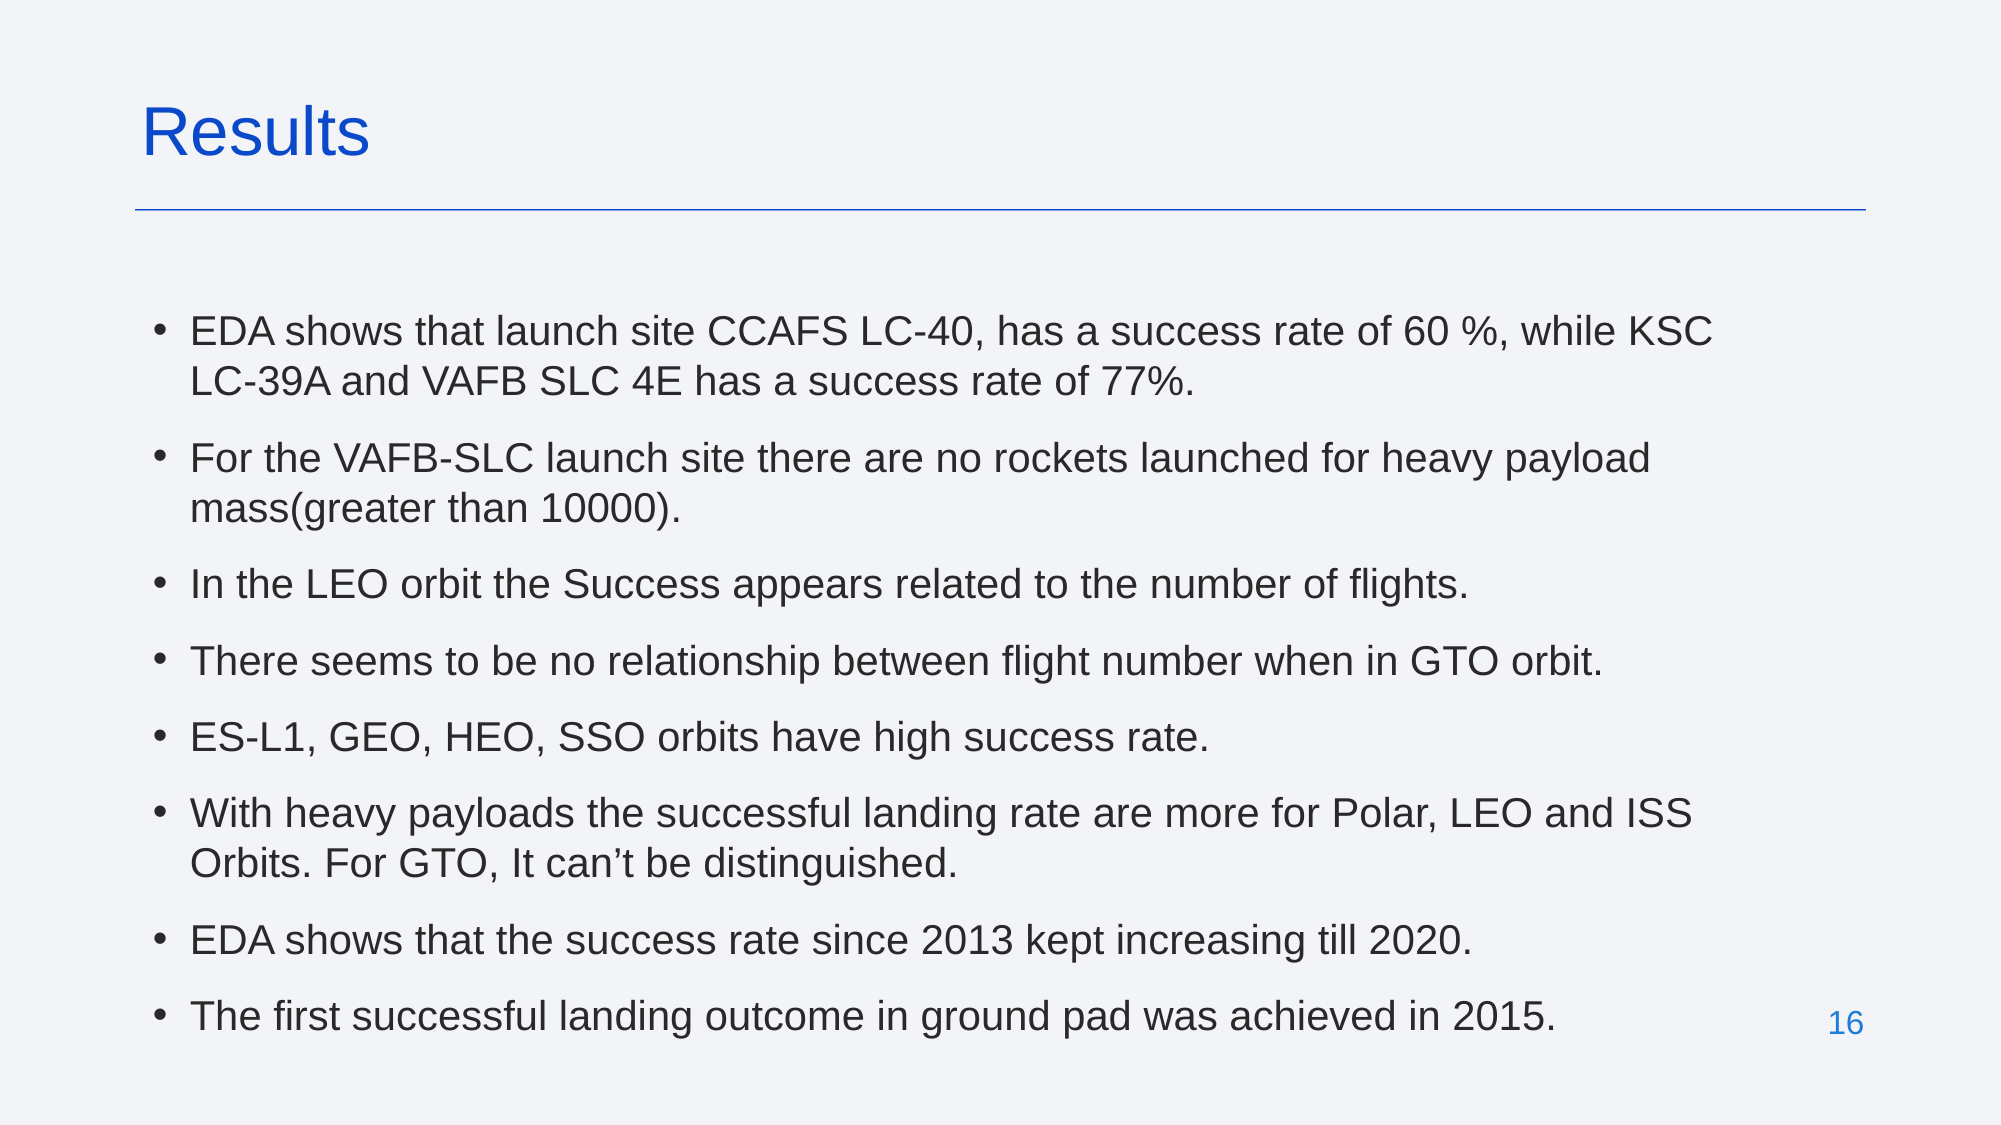

Results
EDA shows that launch site CCAFS LC-40, has a success rate of 60 %, while KSC LC-39A and VAFB SLC 4E has a success rate of 77%.
For the VAFB-SLC launch site there are no rockets launched for heavy payload mass(greater than 10000).
In the LEO orbit the Success appears related to the number of flights.
There seems to be no relationship between flight number when in GTO orbit.
ES-L1, GEO, HEO, SSO orbits have high success rate.
With heavy payloads the successful landing rate are more for Polar, LEO and ISS Orbits. For GTO, It can’t be distinguished.
EDA shows that the success rate since 2013 kept increasing till 2020.
The first successful landing outcome in ground pad was achieved in 2015.

16